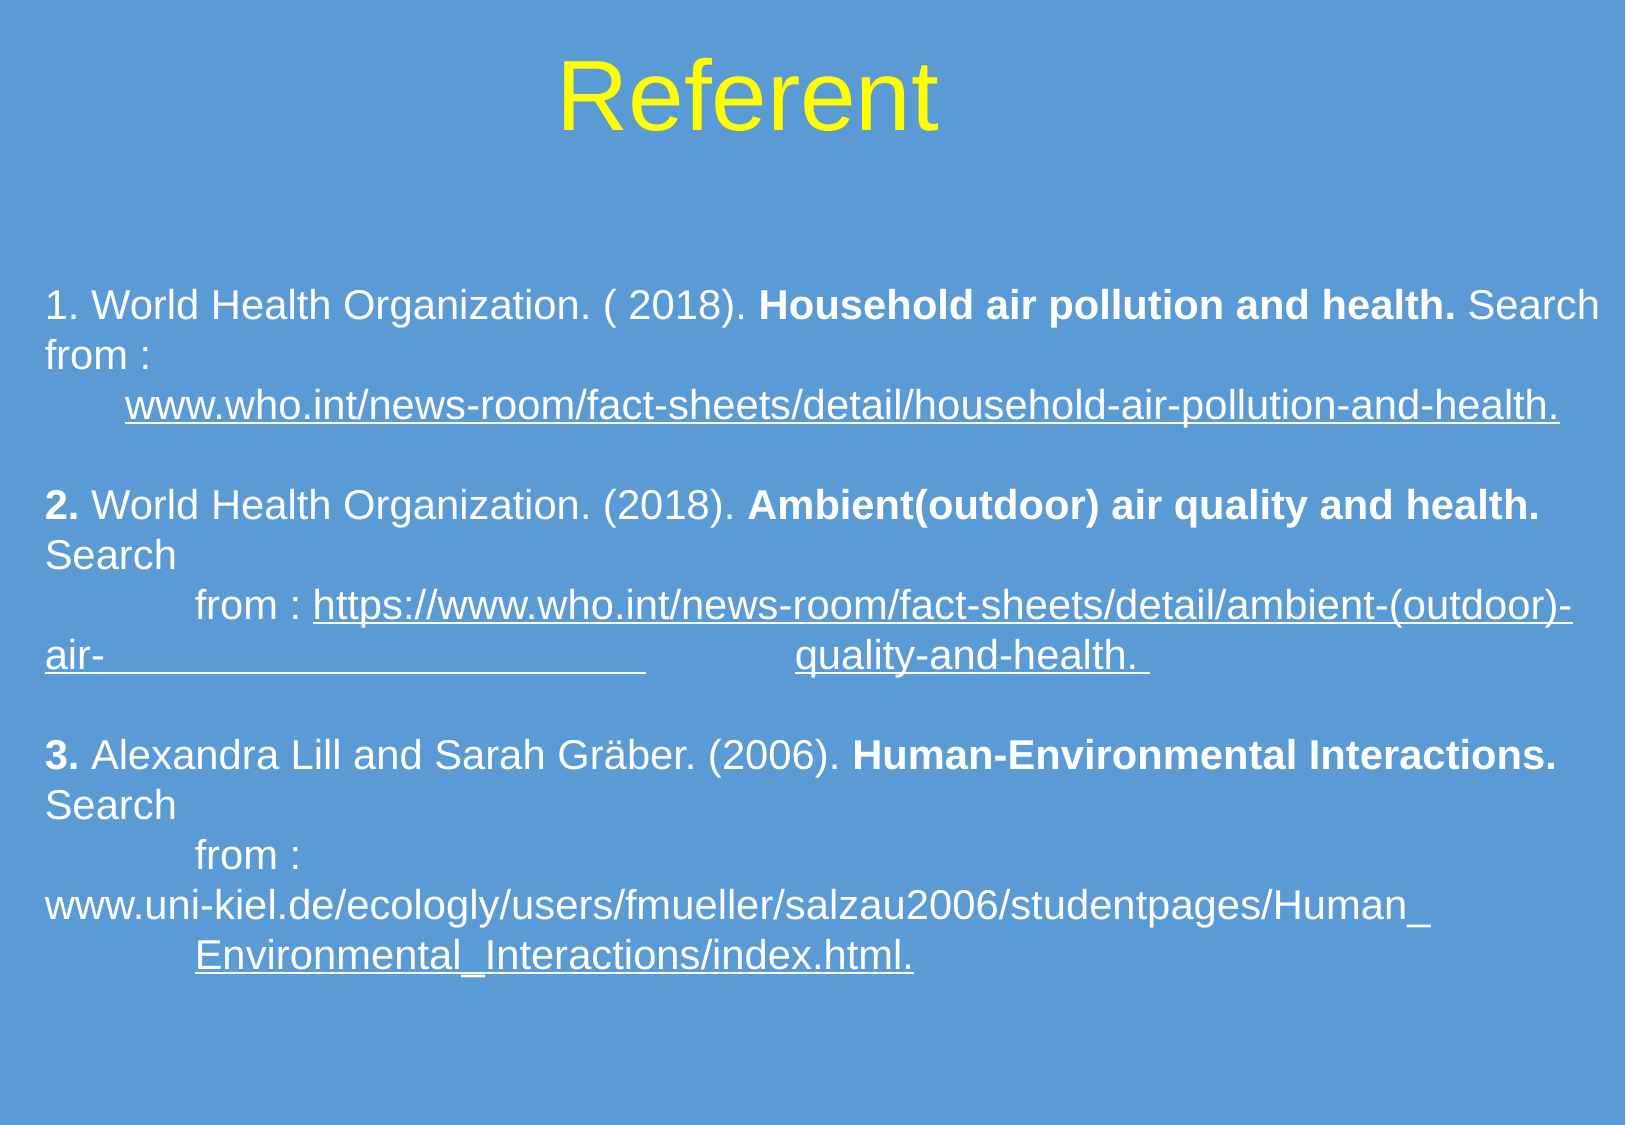

Referent
1. World Health Organization. ( 2018). Household air pollution and health. Search from :
       www.who.int/news-room/fact-sheets/detail/household-air-pollution-and-health.

2. World Health Organization. (2018). Ambient(outdoor) air quality and health. Search
	from : https://www.who.int/news-room/fact-sheets/detail/ambient-(outdoor)-air-                                               	quality-and-health.

3. Alexandra Lill and Sarah Gräber. (2006). Human-Environmental Interactions. Search
	from : www.uni-kiel.de/ecologly/users/fmueller/salzau2006/studentpages/Human_
	Environmental_Interactions/index.html.